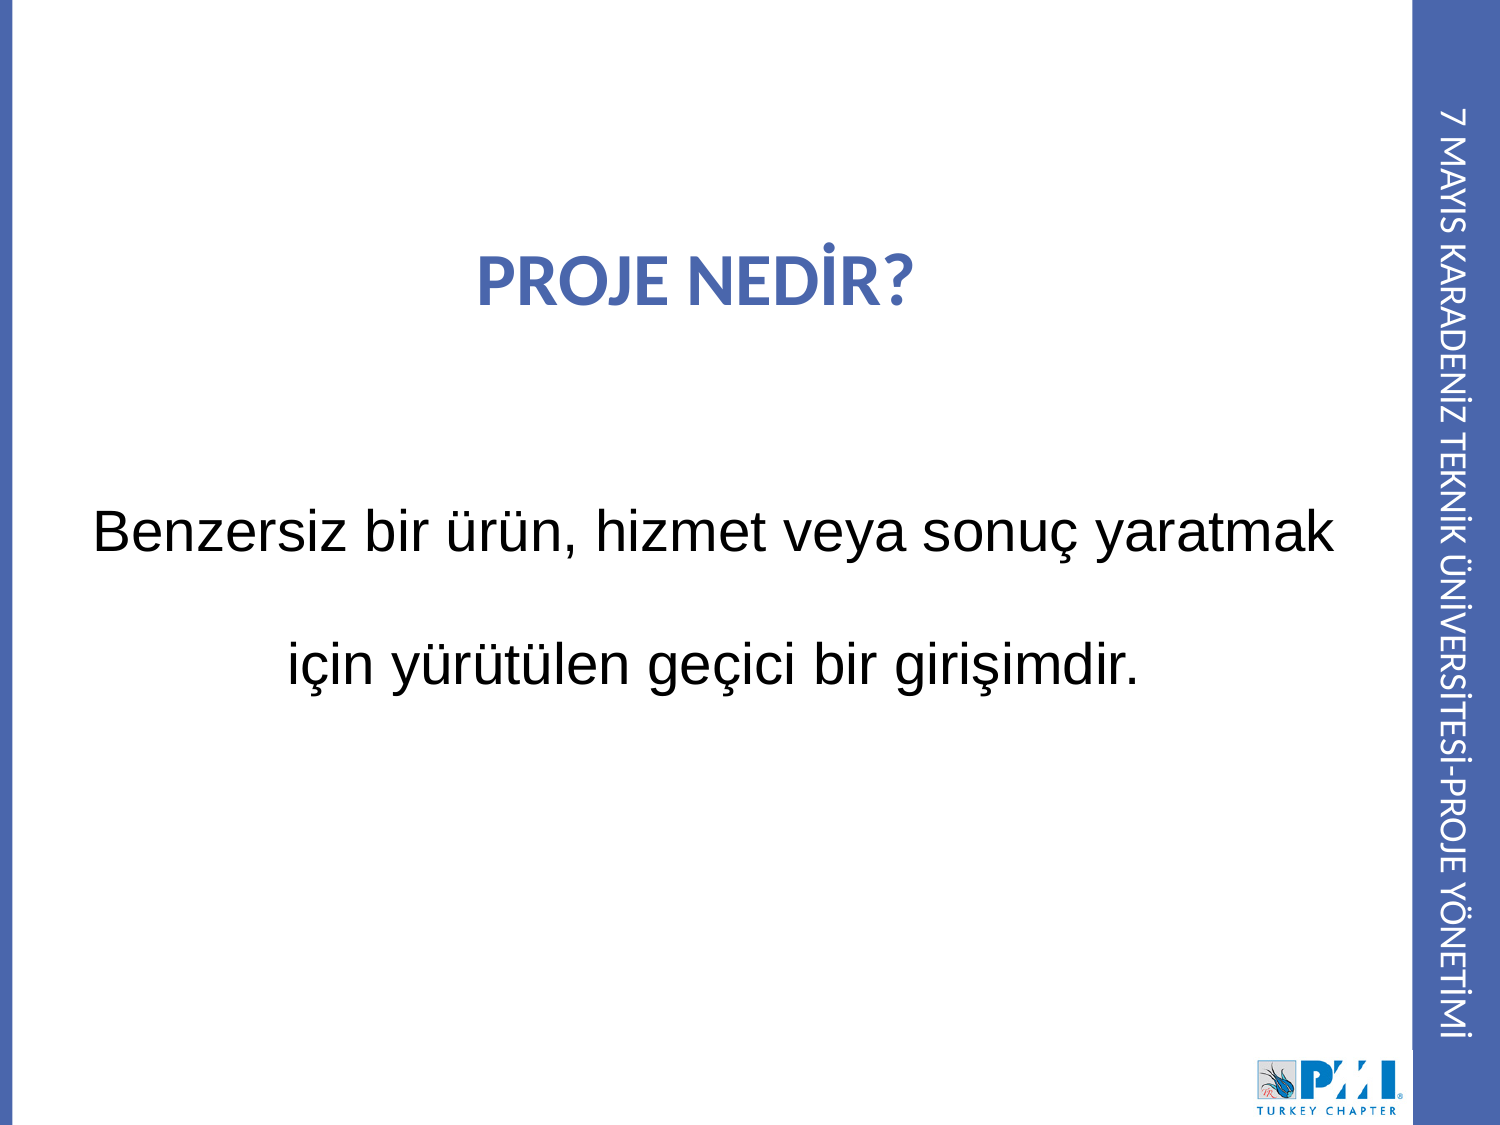

# 7 mayıs KARADENİZ TEKNİK üniversitesi-PROJE YÖNETİMİ
PROJE NEDİR?
Benzersiz bir ürün, hizmet veya sonuç yaratmak için yürütülen geçici bir girişimdir.